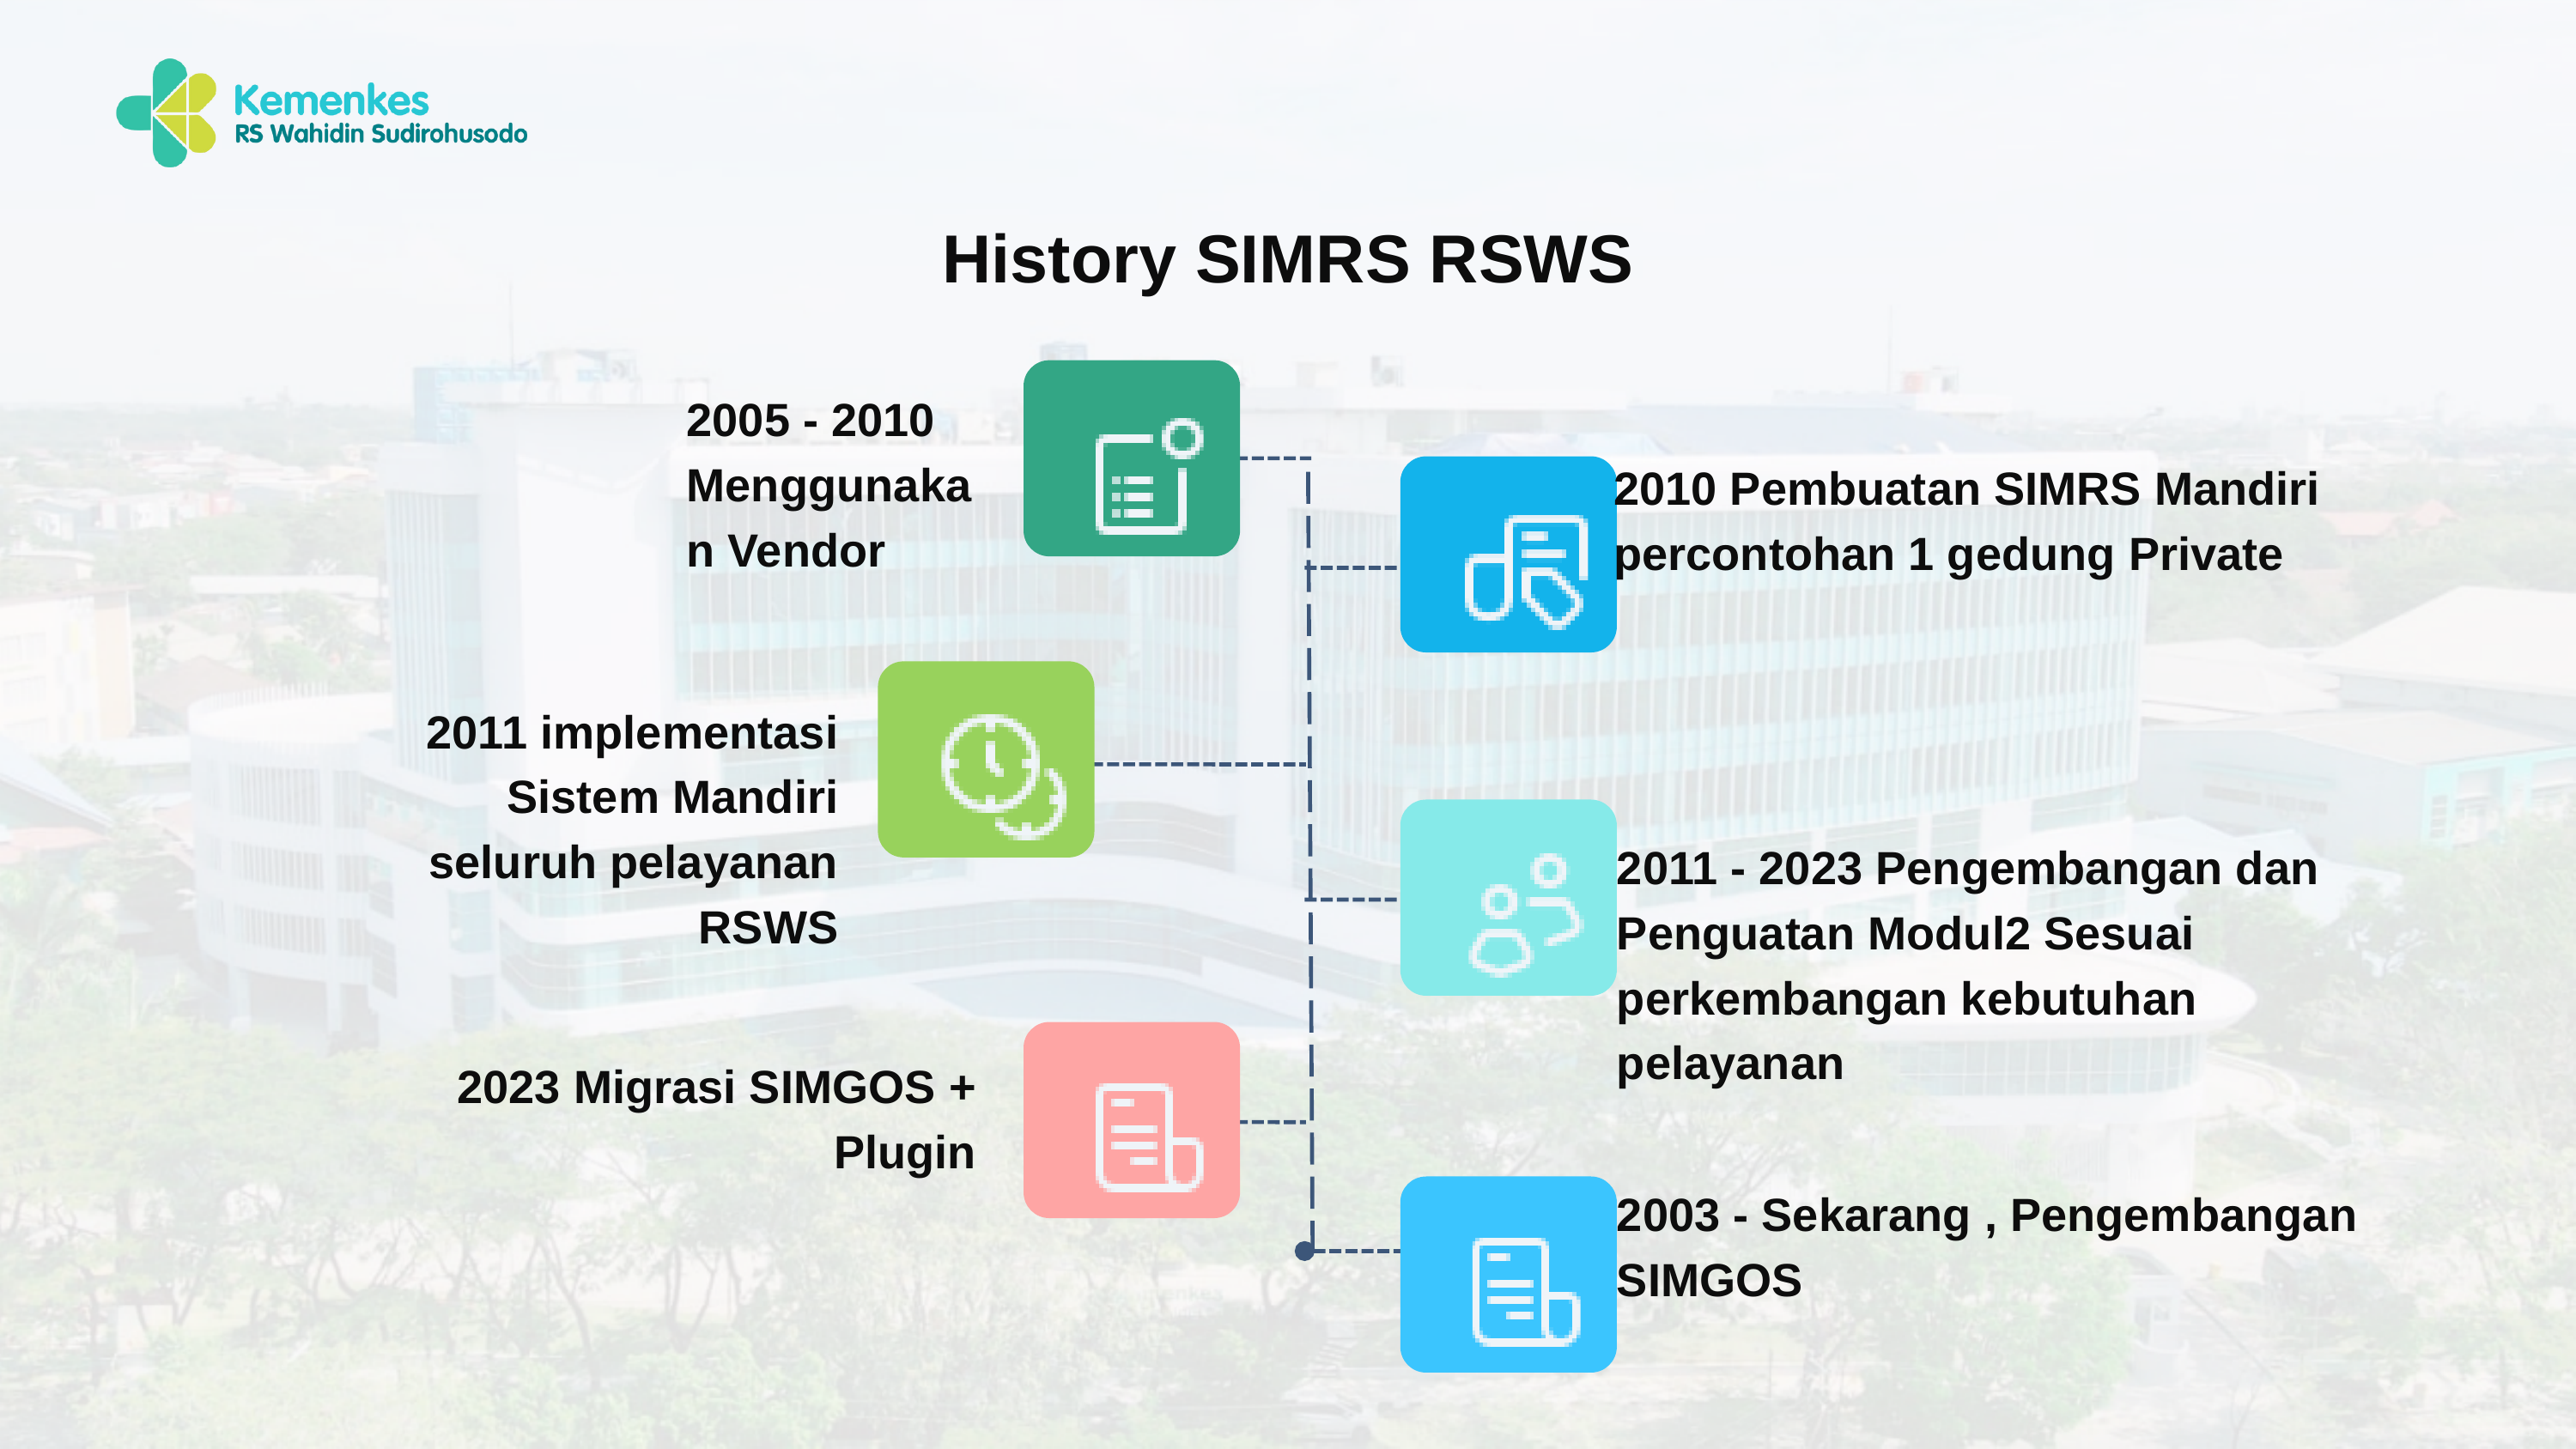

History SIMRS RSWS

2005 - 2010 Menggunakan Vendor

2010 Pembuatan SIMRS Mandiri percontohan 1 gedung Private

2011 implementasi Sistem Mandiri seluruh pelayanan RSWS

2011 - 2023 Pengembangan dan Penguatan Modul2 Sesuai perkembangan kebutuhan pelayanan

2023 Migrasi SIMGOS + Plugin

2003 - Sekarang , Pengembangan SIMGOS